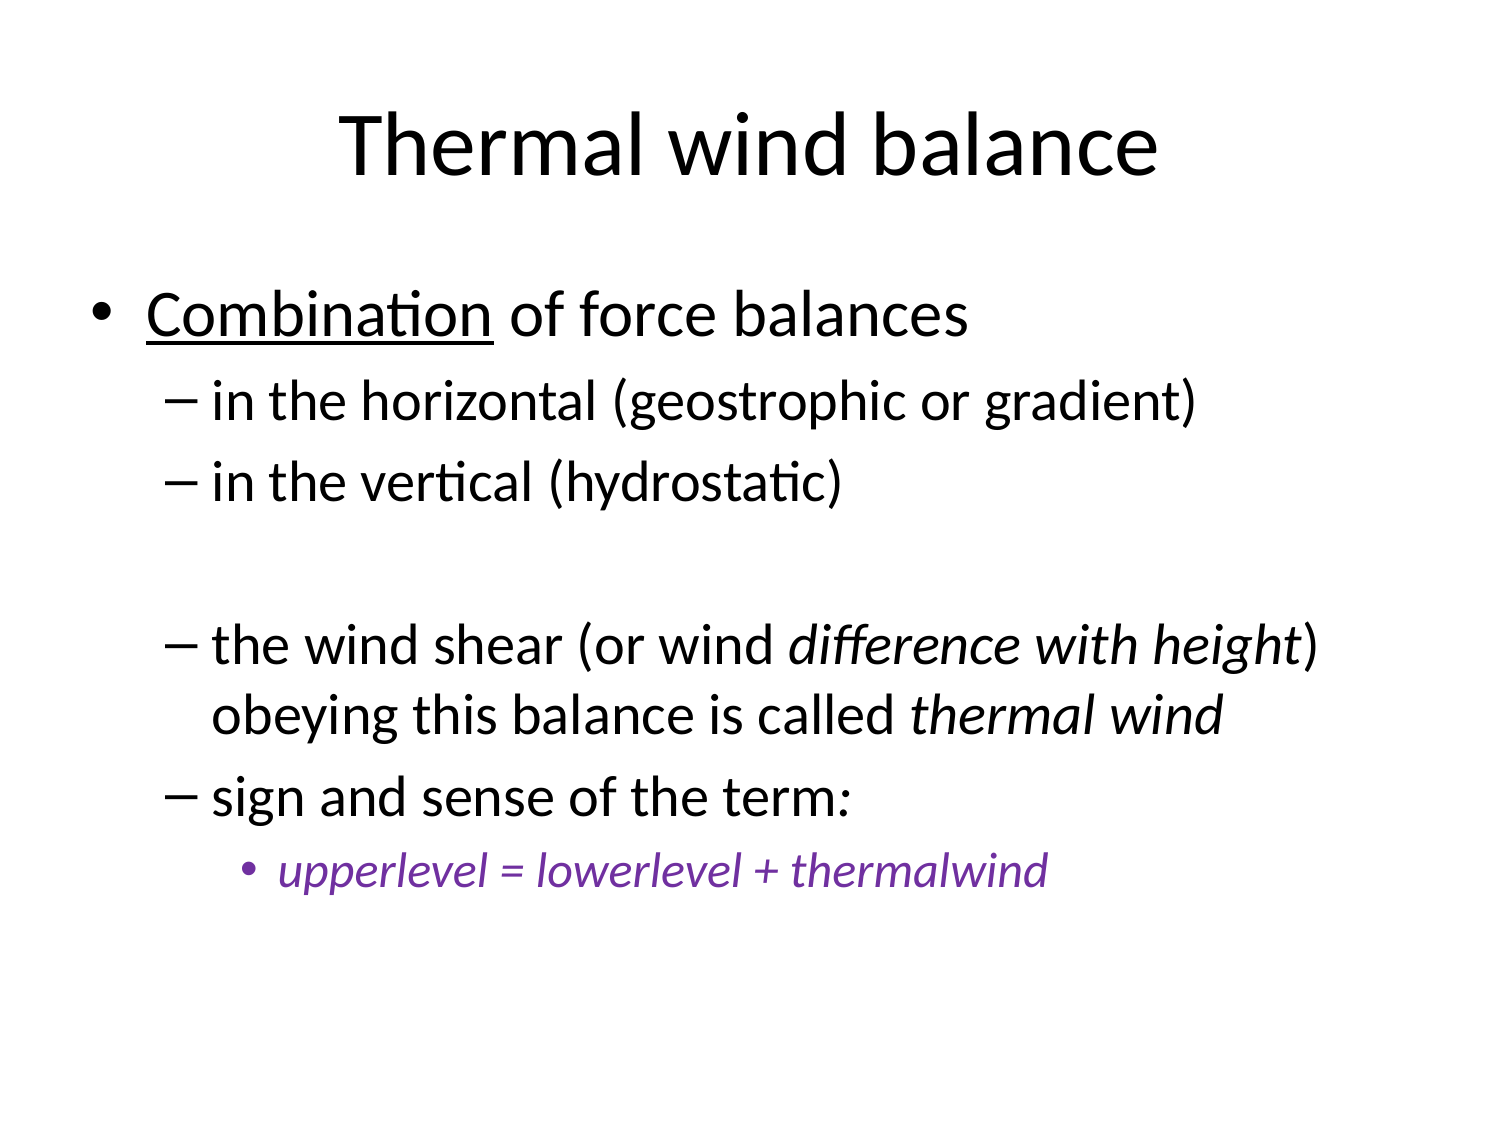

# Thermal wind balance
Combination of force balances
in the horizontal (geostrophic or gradient)
in the vertical (hydrostatic)

the wind shear (or wind difference with height) obeying this balance is called thermal wind
sign and sense of the term:
upperlevel = lowerlevel + thermalwind